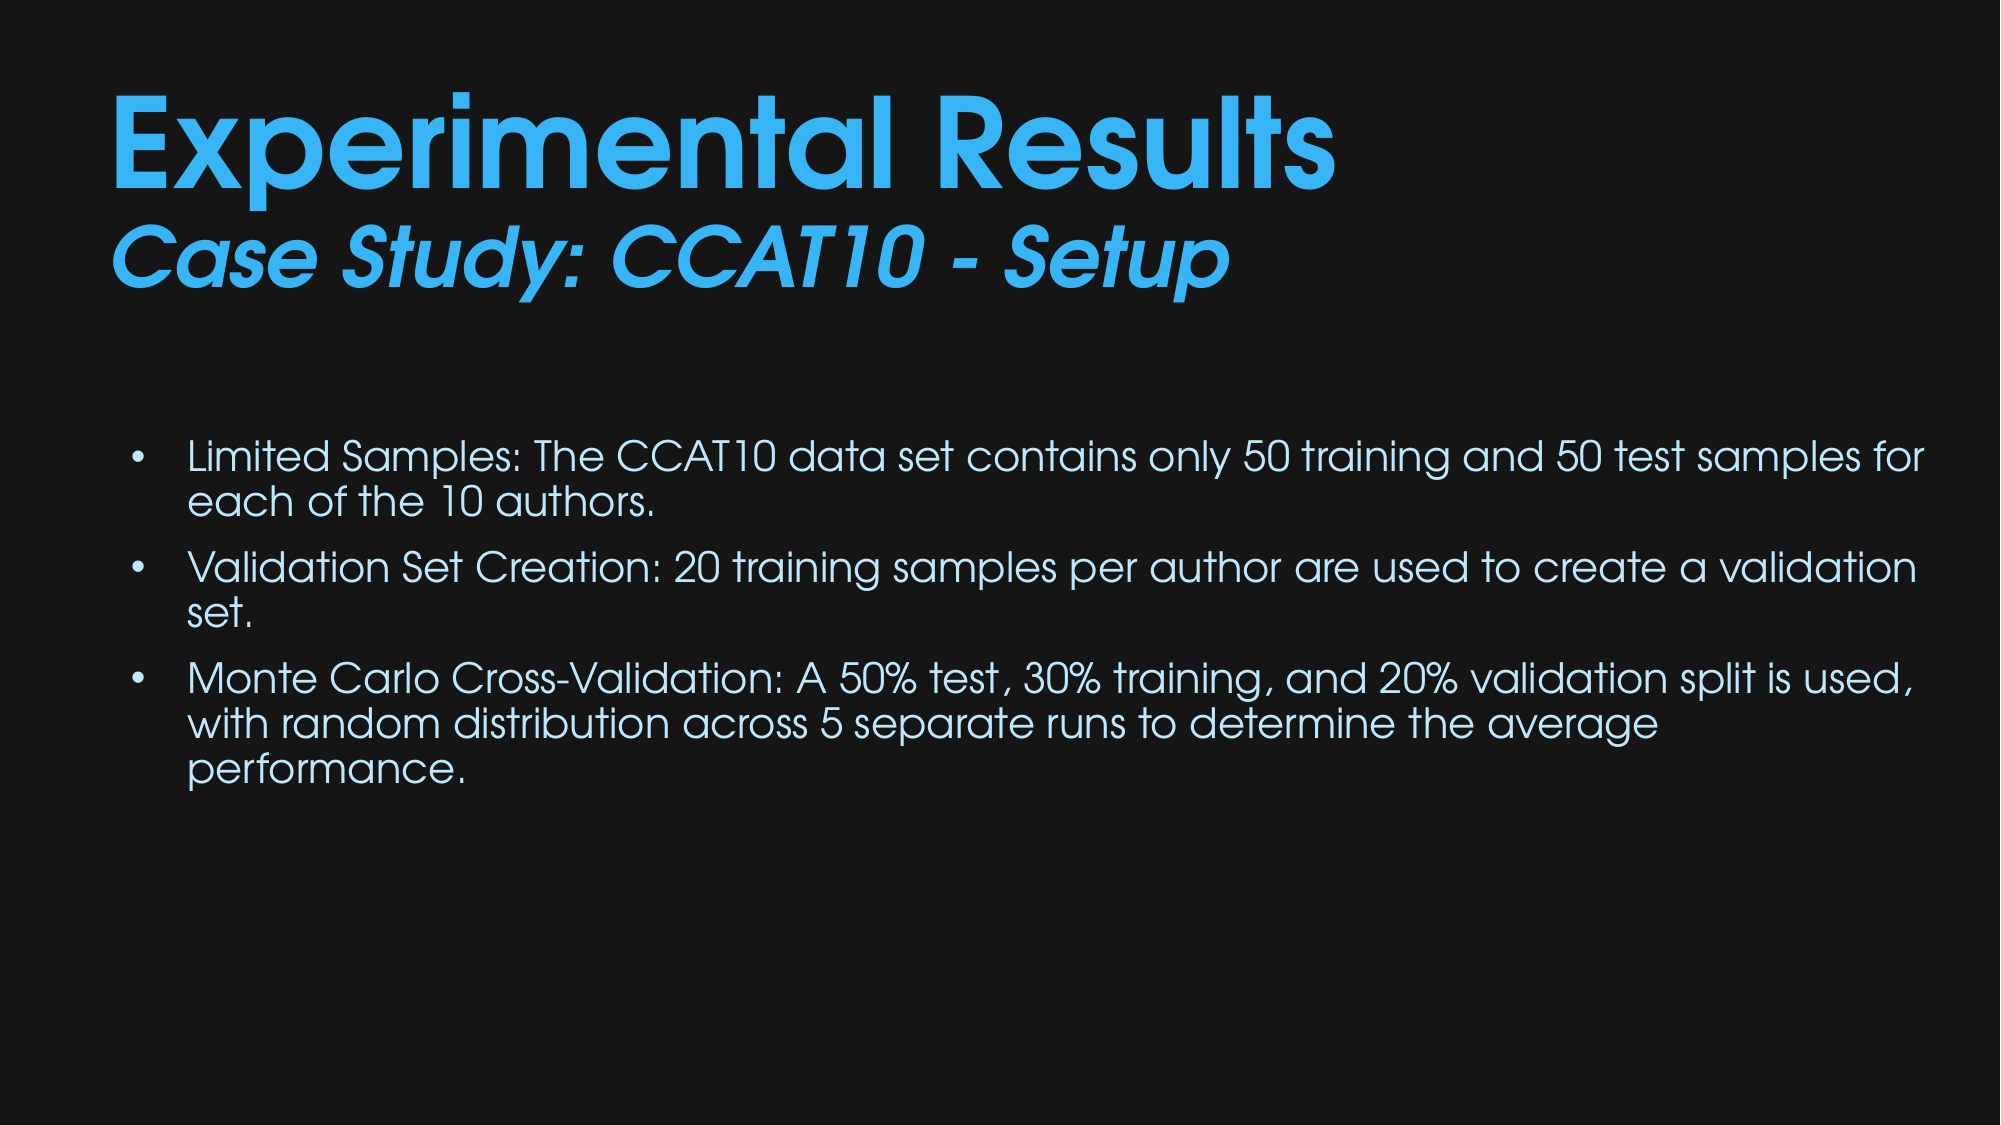

# Experimental Results
Case Study: CCAT10 - Setup
Limited Samples: The CCAT10 data set contains only 50 training and 50 test samples for each of the 10 authors.
Validation Set Creation: 20 training samples per author are used to create a validation set.
Monte Carlo Cross-Validation: A 50% test, 30% training, and 20% validation split is used, with random distribution across 5 separate runs to determine the average performance.